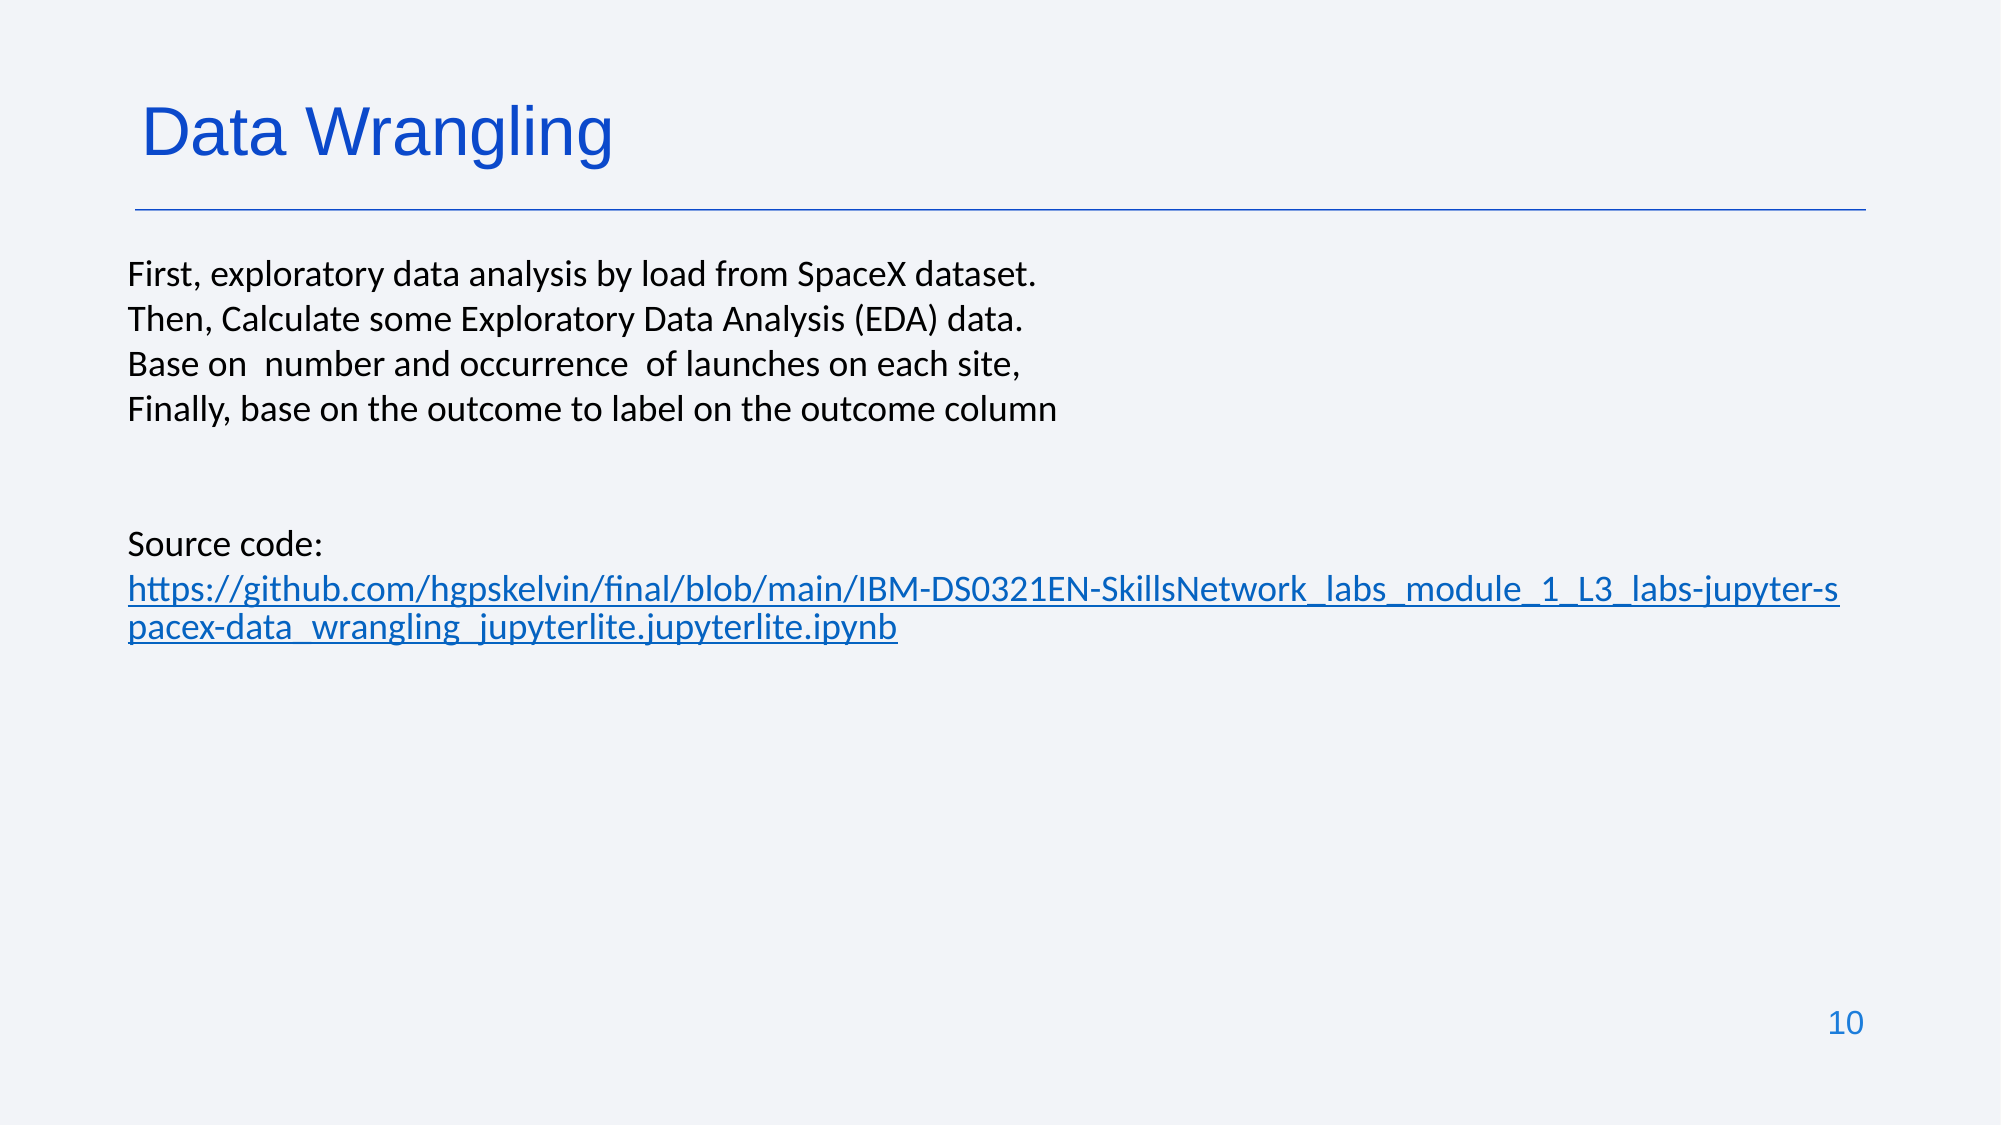

Data Wrangling
First, exploratory data analysis by load from SpaceX dataset.
Then, Calculate some Exploratory Data Analysis (EDA) data.
Base on  number and occurrence  of launches on each site,
Finally, base on the outcome to label on the outcome column

Source code: https://github.com/hgpskelvin/final/blob/main/IBM-DS0321EN-SkillsNetwork_labs_module_1_L3_labs-jupyter-spacex-data_wrangling_jupyterlite.jupyterlite.ipynb

10